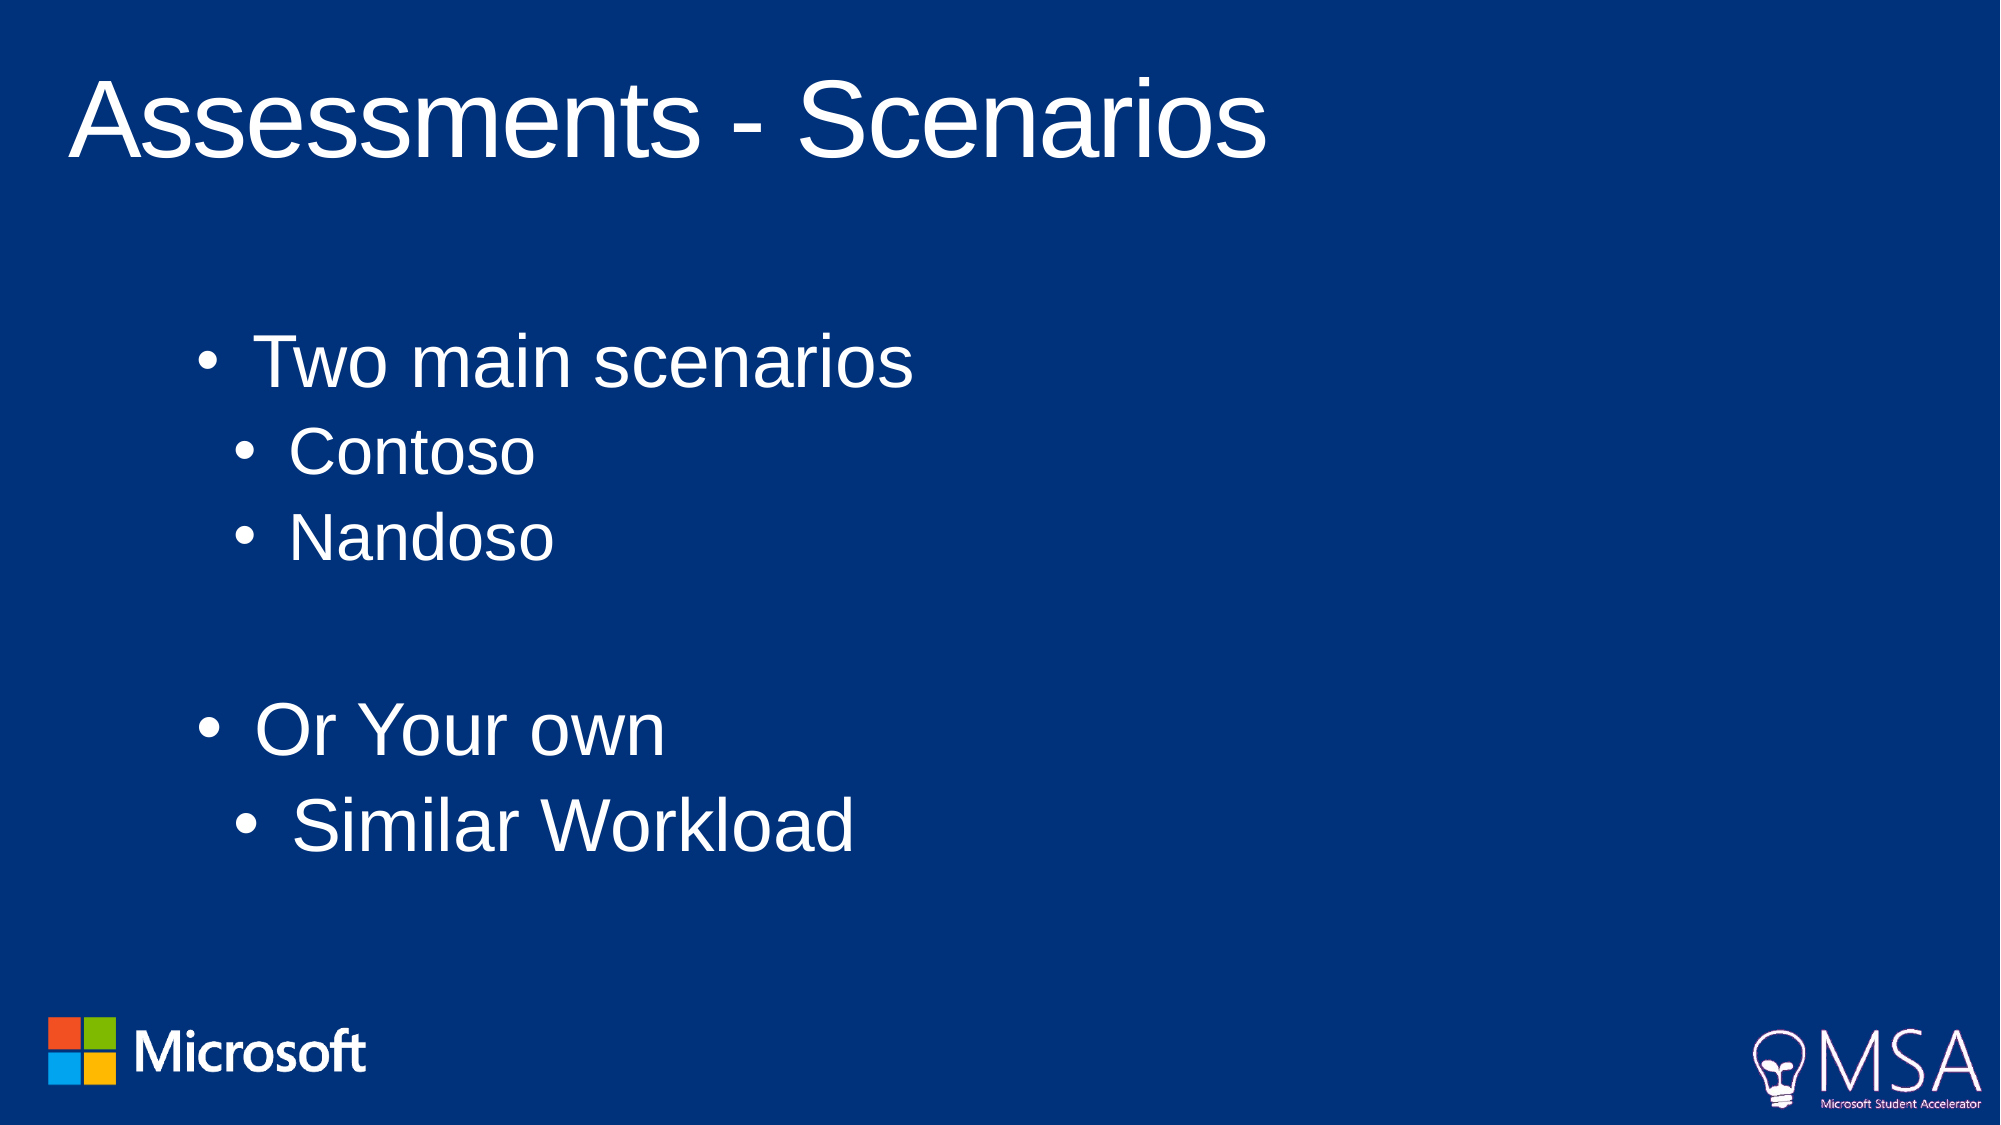

# Assessments - Scenarios

 Two main scenarios
 Contoso
 Nandoso

 Or Your own
 Similar Workload